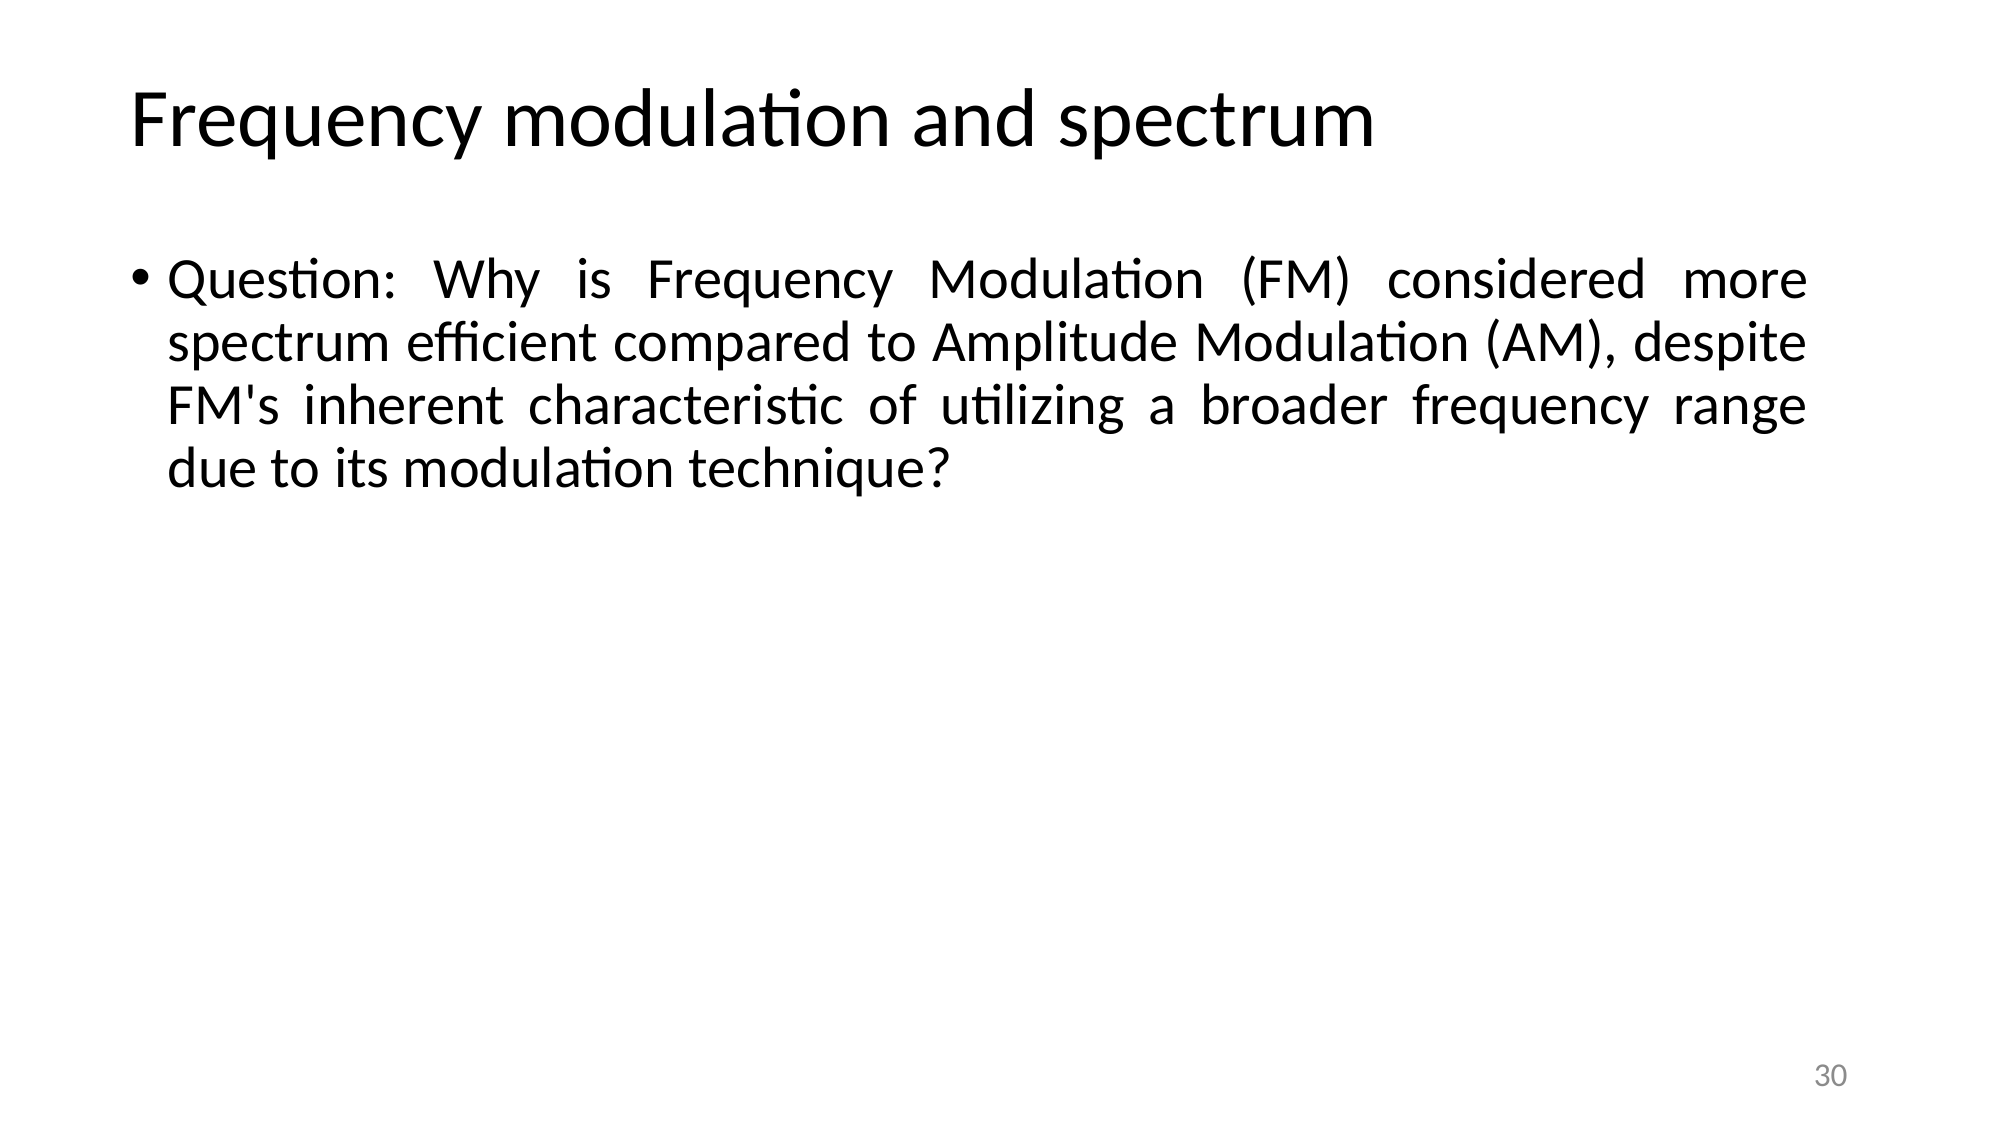

Frequency modulation and spectrum
Question: Why is Frequency Modulation (FM) considered more spectrum efficient compared to Amplitude Modulation (AM), despite FM's inherent characteristic of utilizing a broader frequency range due to its modulation technique?

30